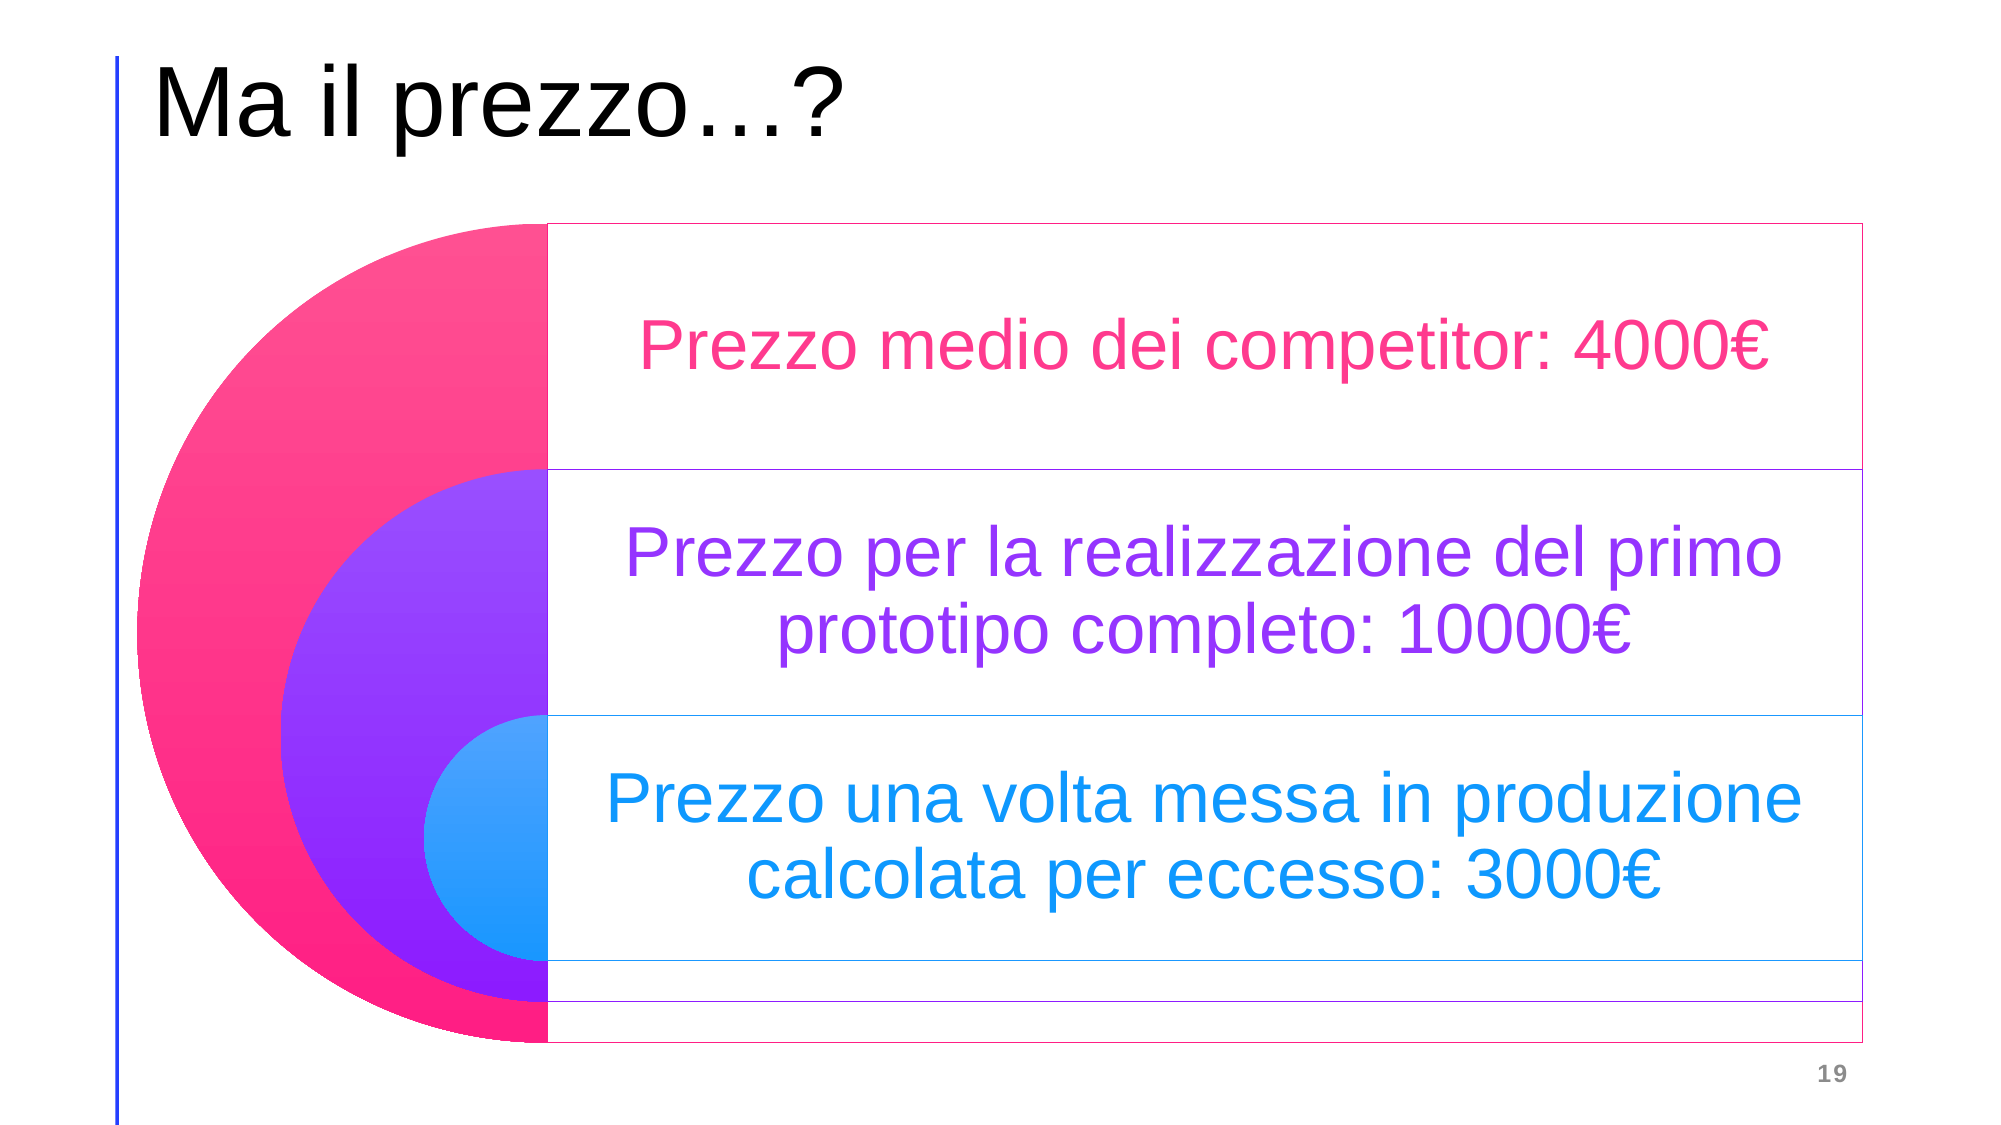

# Ma il prezzo…?
Prezzo medio dei competitor: 4000€
Prezzo per la realizzazione del primo prototipo completo: 10000€
Prezzo una volta messa in produzione calcolata per eccesso: 3000€
19